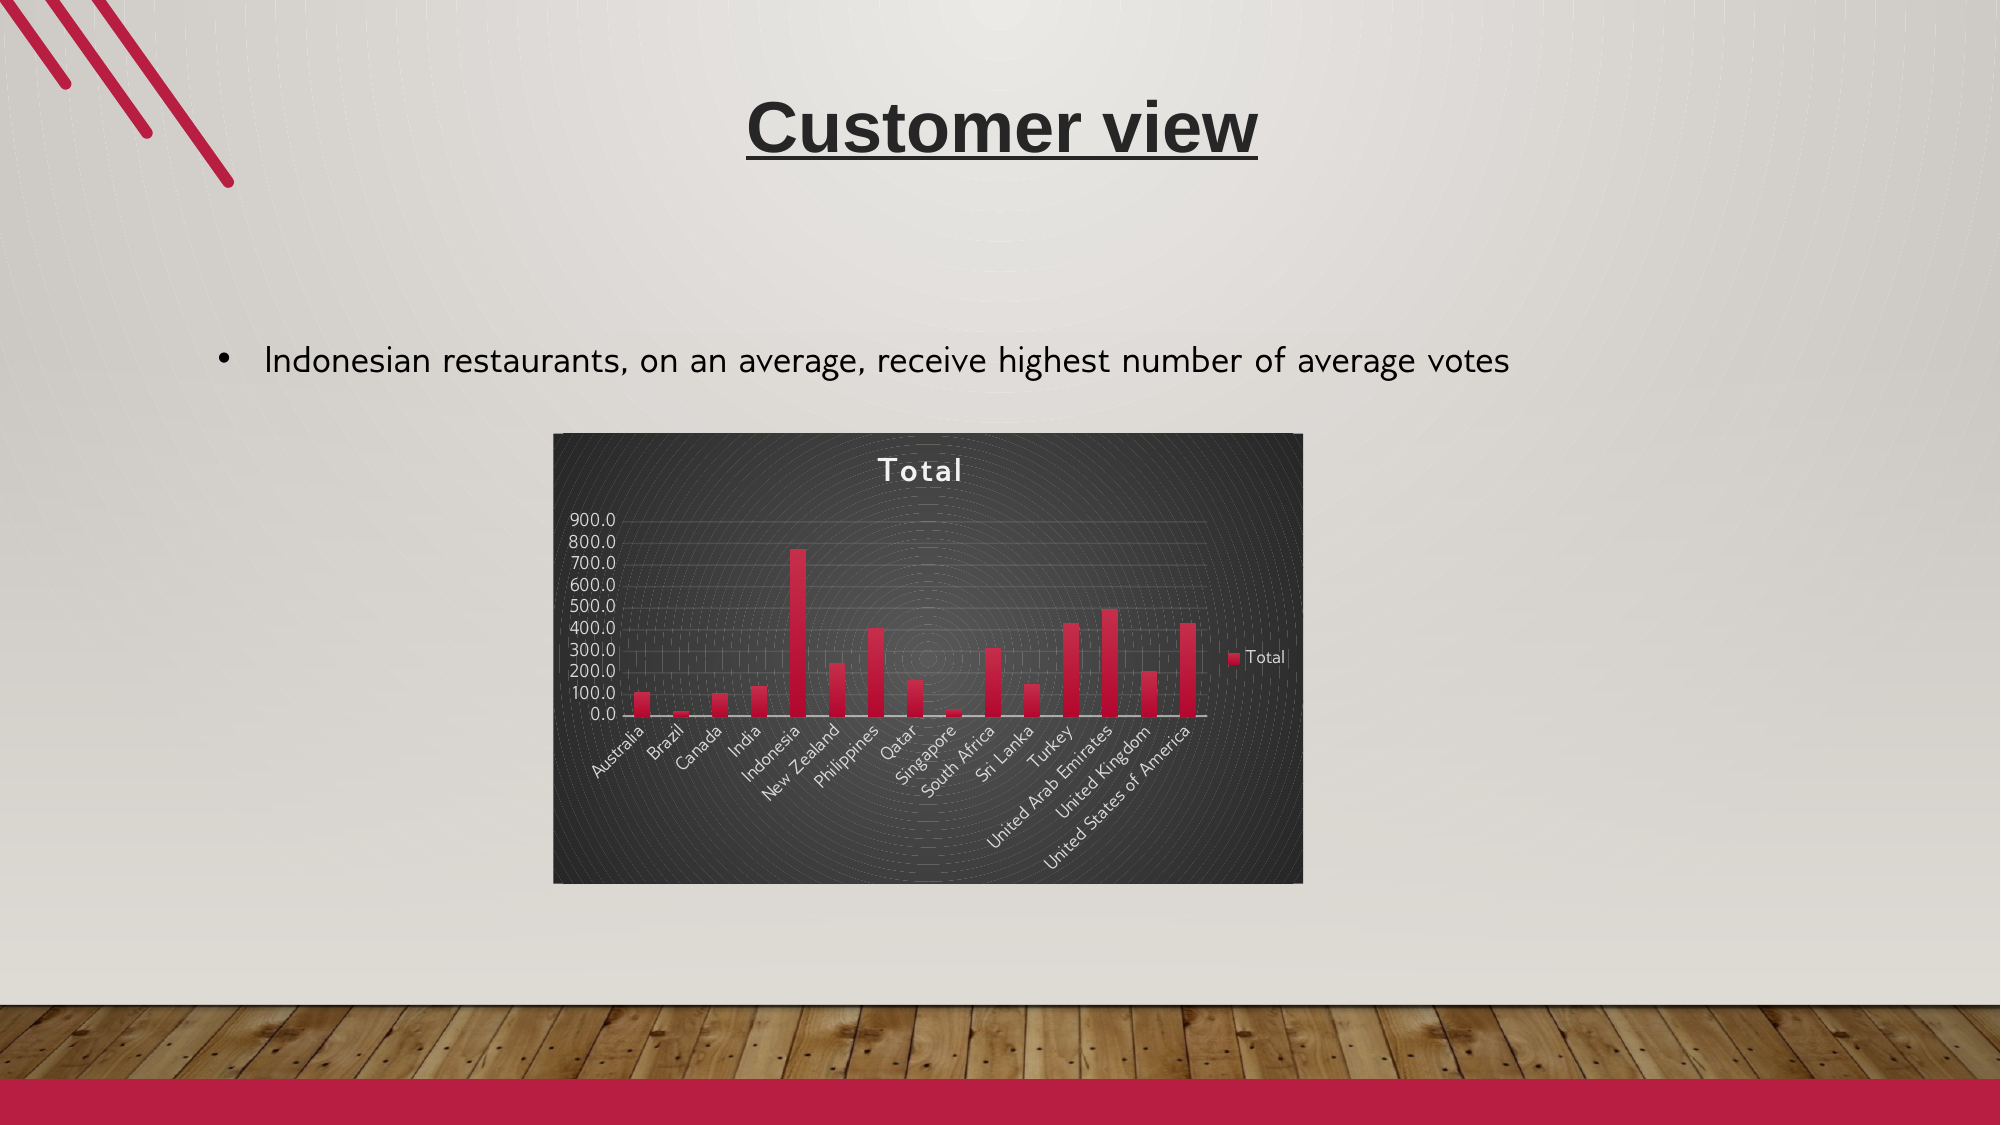

Customer view
Indonesian restaurants, on an average, receive highest number of average votes

### Chart:

| Category | Total |
|---|---|
| Australia | 111.41666666666667 |
| Brazil | 19.616666666666667 |
| Canada | 103.0 |
| India | 137.2125520110957 |
| Indonesia | 772.0952380952381 |
| New Zealand | 243.025 |
| Philippines | 407.40909090909093 |
| Qatar | 163.8 |
| Singapore | 31.9 |
| South Africa | 315.1666666666667 |
| Sri Lanka | 146.45 |
| Turkey | 431.47058823529414 |
| United Arab Emirates | 493.51666666666665 |
| United Kingdom | 205.4875 |
| United States of America | 430.87529411764706 |